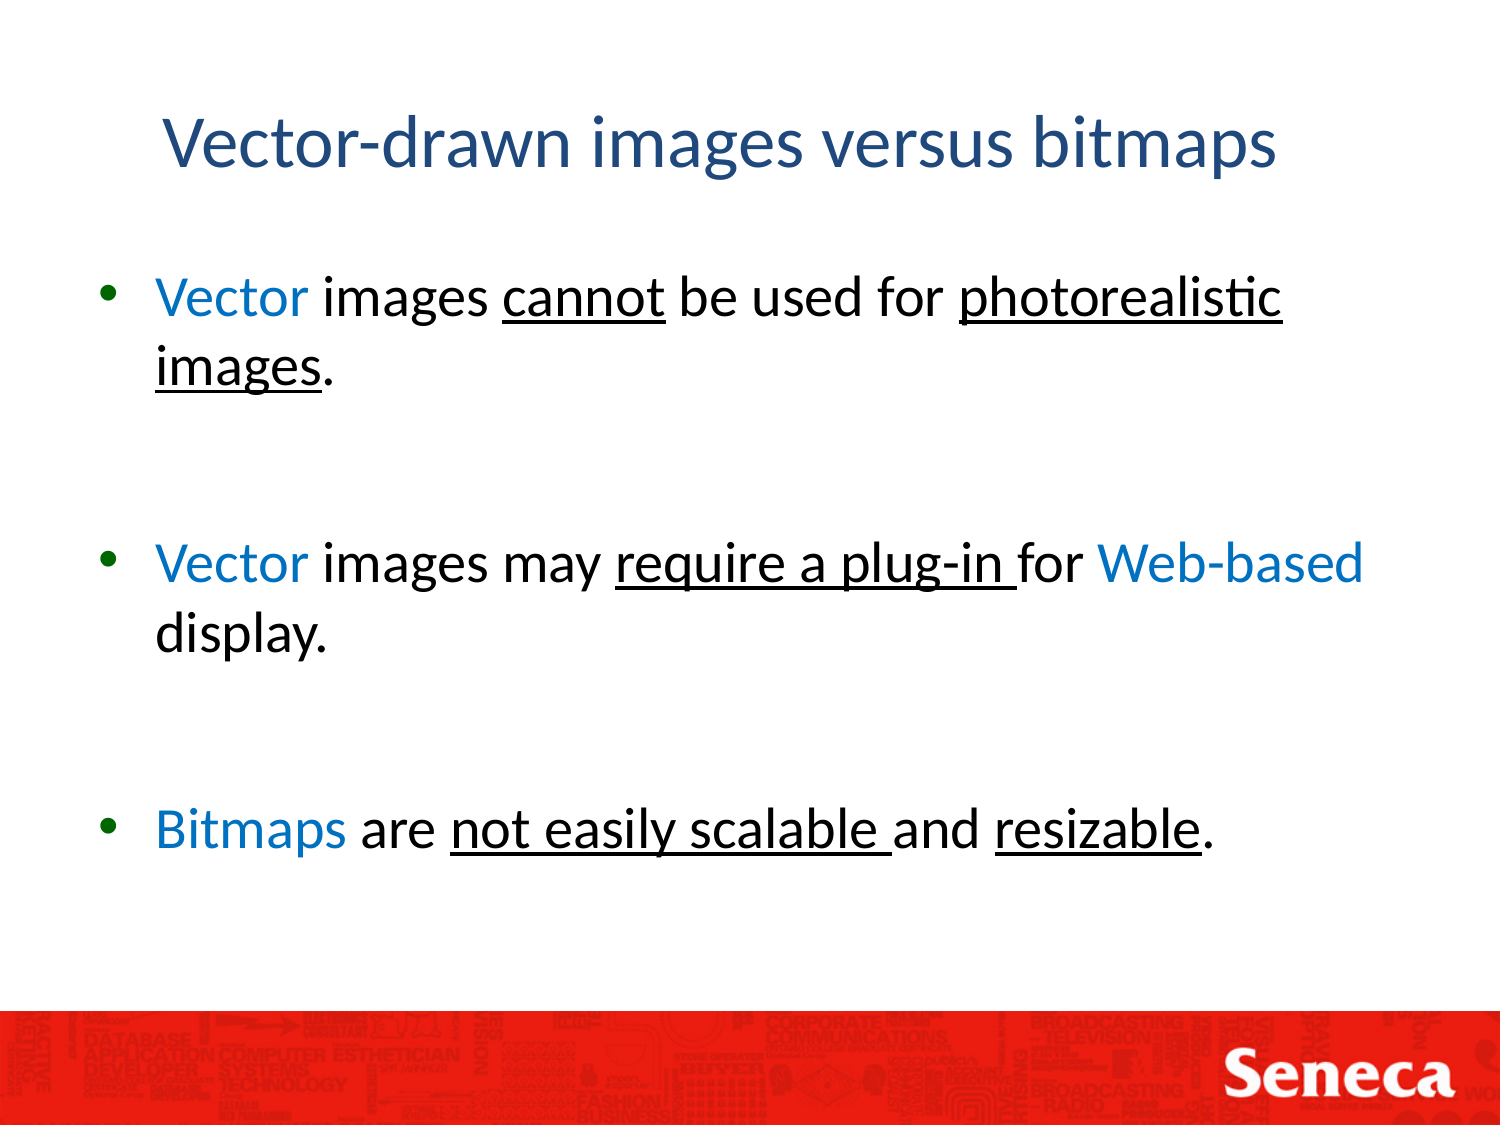

Vector-drawn images versus bitmaps
Vector images cannot be used for photorealistic images.

Vector images may require a plug-in for Web-based display.

Bitmaps are not easily scalable and resizable.